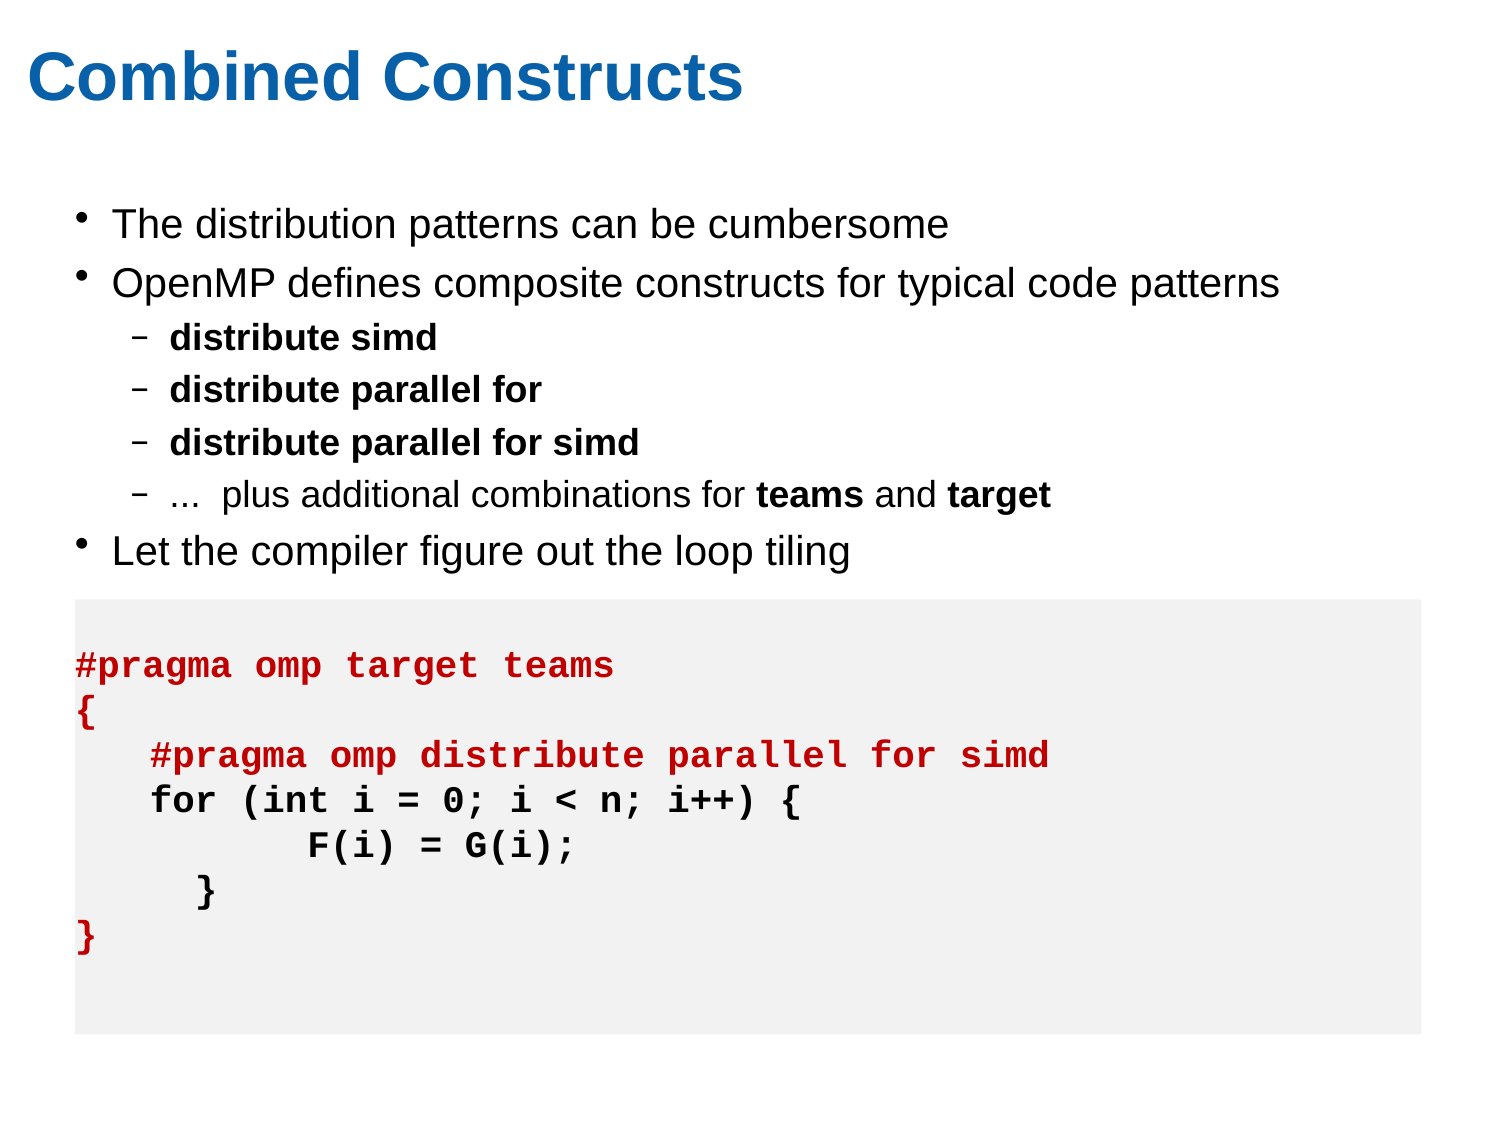

# Combined Constructs
The distribution patterns can be cumbersome
OpenMP defines composite constructs for typical code patterns
distribute simd
distribute parallel for
distribute parallel for simd
...  plus additional combinations for teams and target
Let the compiler figure out the loop tiling

#pragma omp target teams
{
#pragma omp distribute parallel for simd
for (int i = 0; i < n; i++) {
       F(i) = G(i);
  }
}